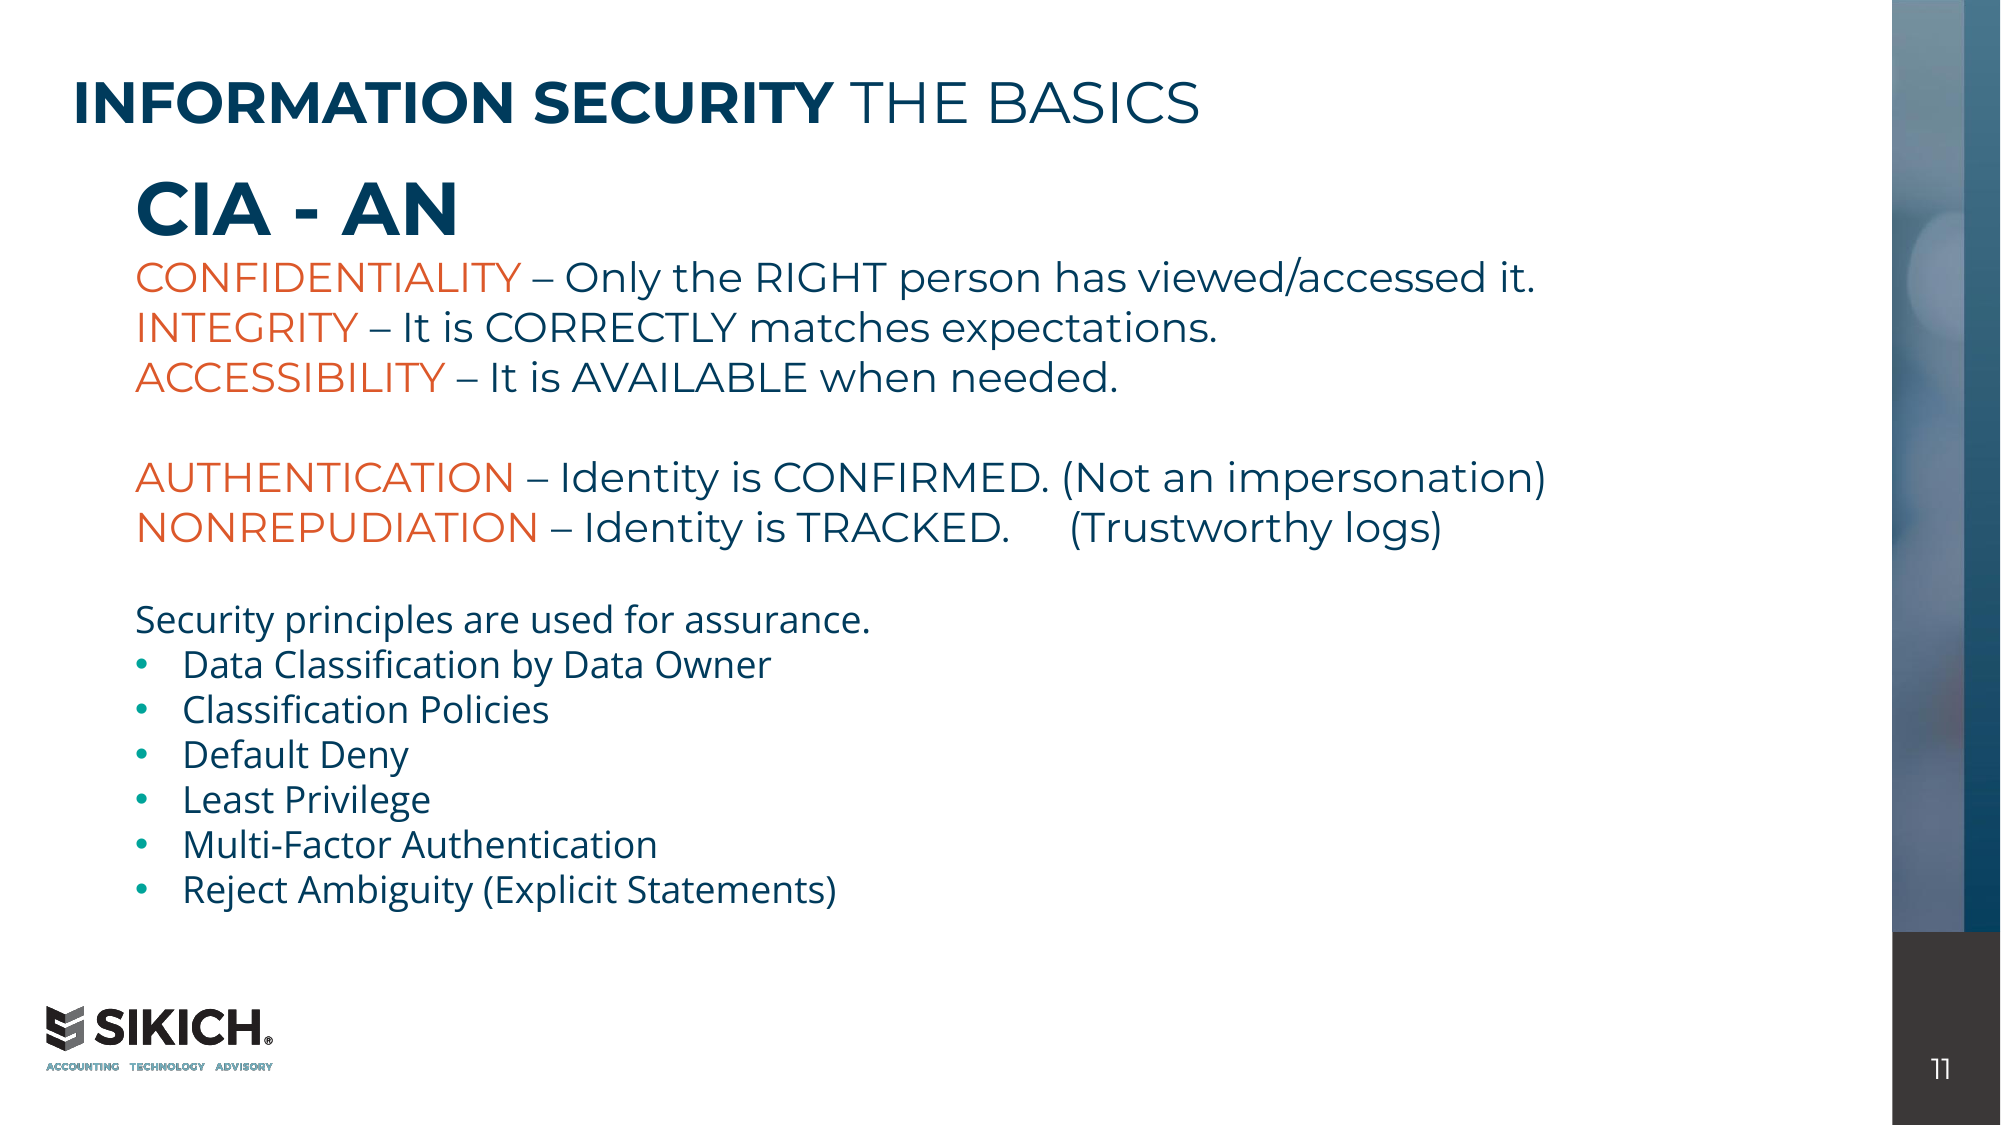

# Information SECURITY The Basics
CIA - AN
CONFIDENTIALITY – Only the RIGHT person has viewed/accessed it.
INTEGRITY – It is CORRECTLY matches expectations.
ACCESSIBILITY – It is AVAILABLE when needed.

AUTHENTICATION – Identity is CONFIRMED. (Not an impersonation)
NONREPUDIATION – Identity is TRACKED. 	   (Trustworthy logs)
Security principles are used for assurance.
Data Classification by Data Owner
Classification Policies
Default Deny
Least Privilege
Multi-Factor Authentication
Reject Ambiguity (Explicit Statements)
11